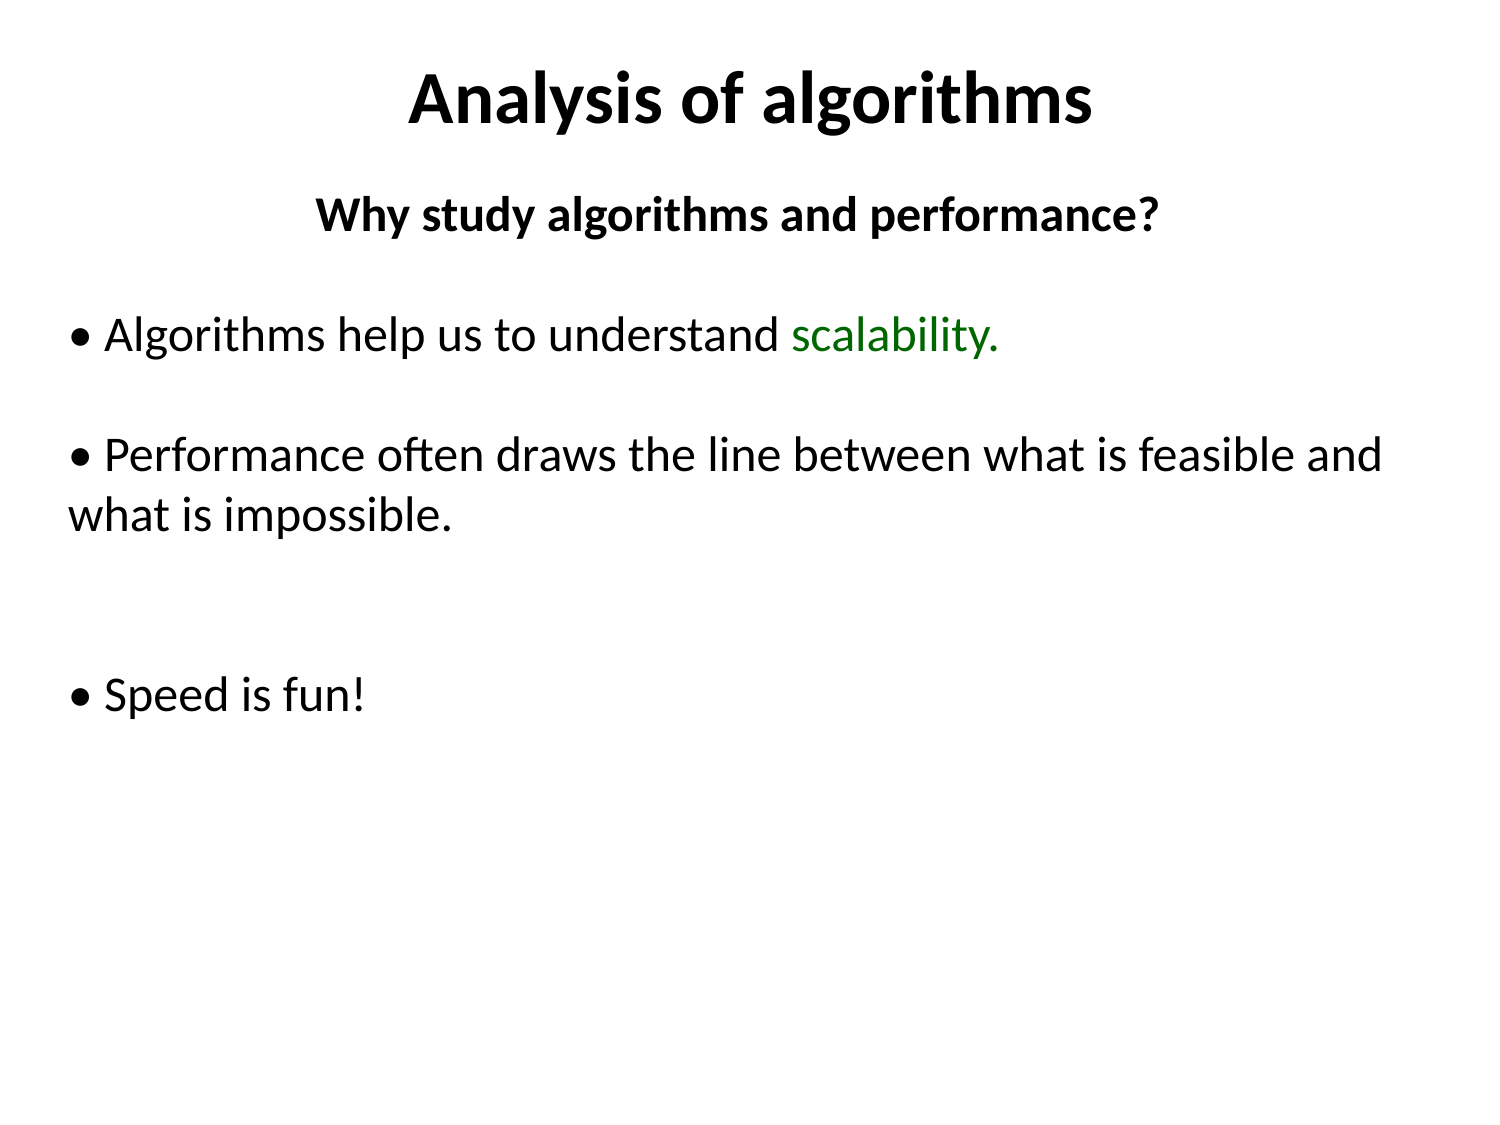

# Analysis of algorithms
Why study algorithms and performance?

• Algorithms help us to understand scalability.

• Performance often draws the line between what is feasible and what is impossible.

• Speed is fun!